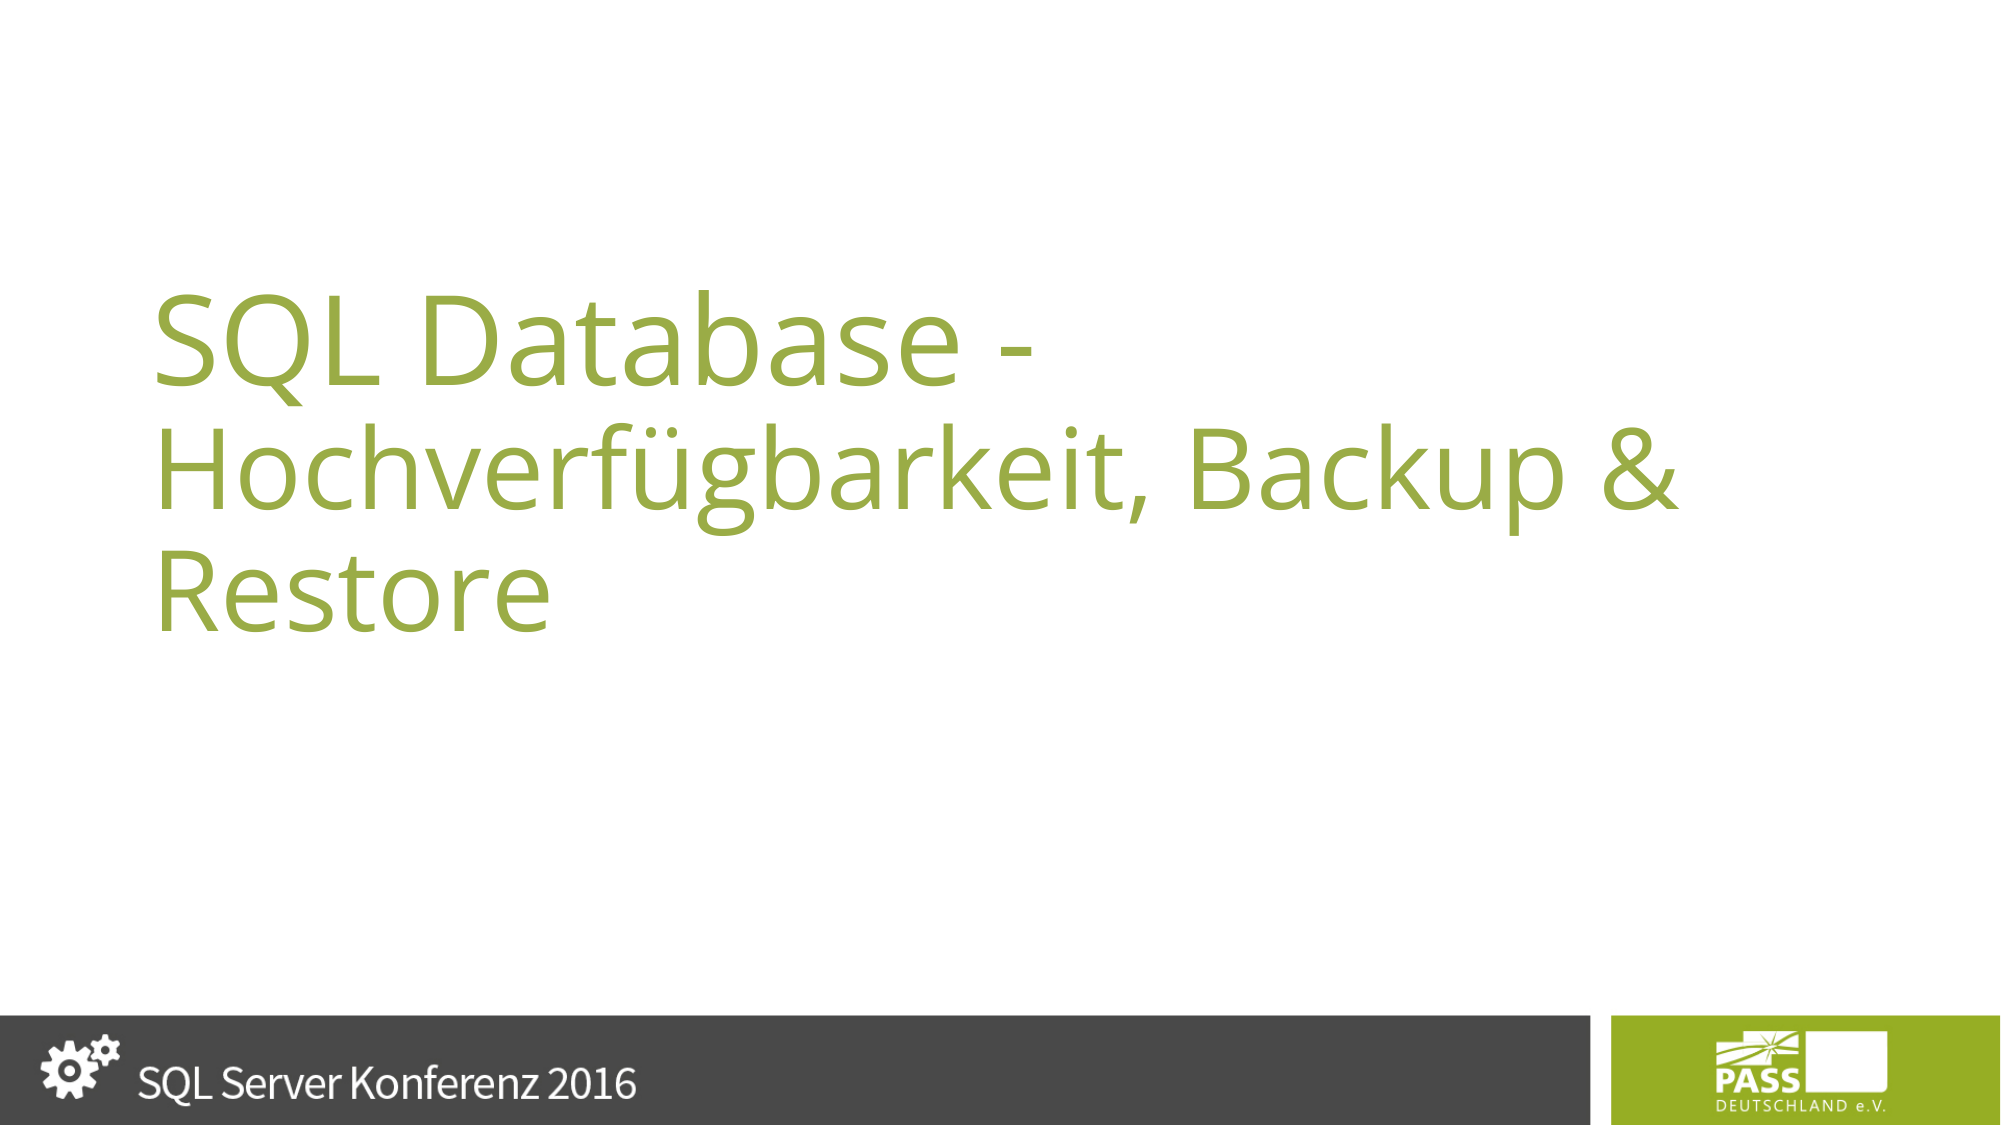

# SQL Database - Hochverfügbarkeit, Backup & Restore